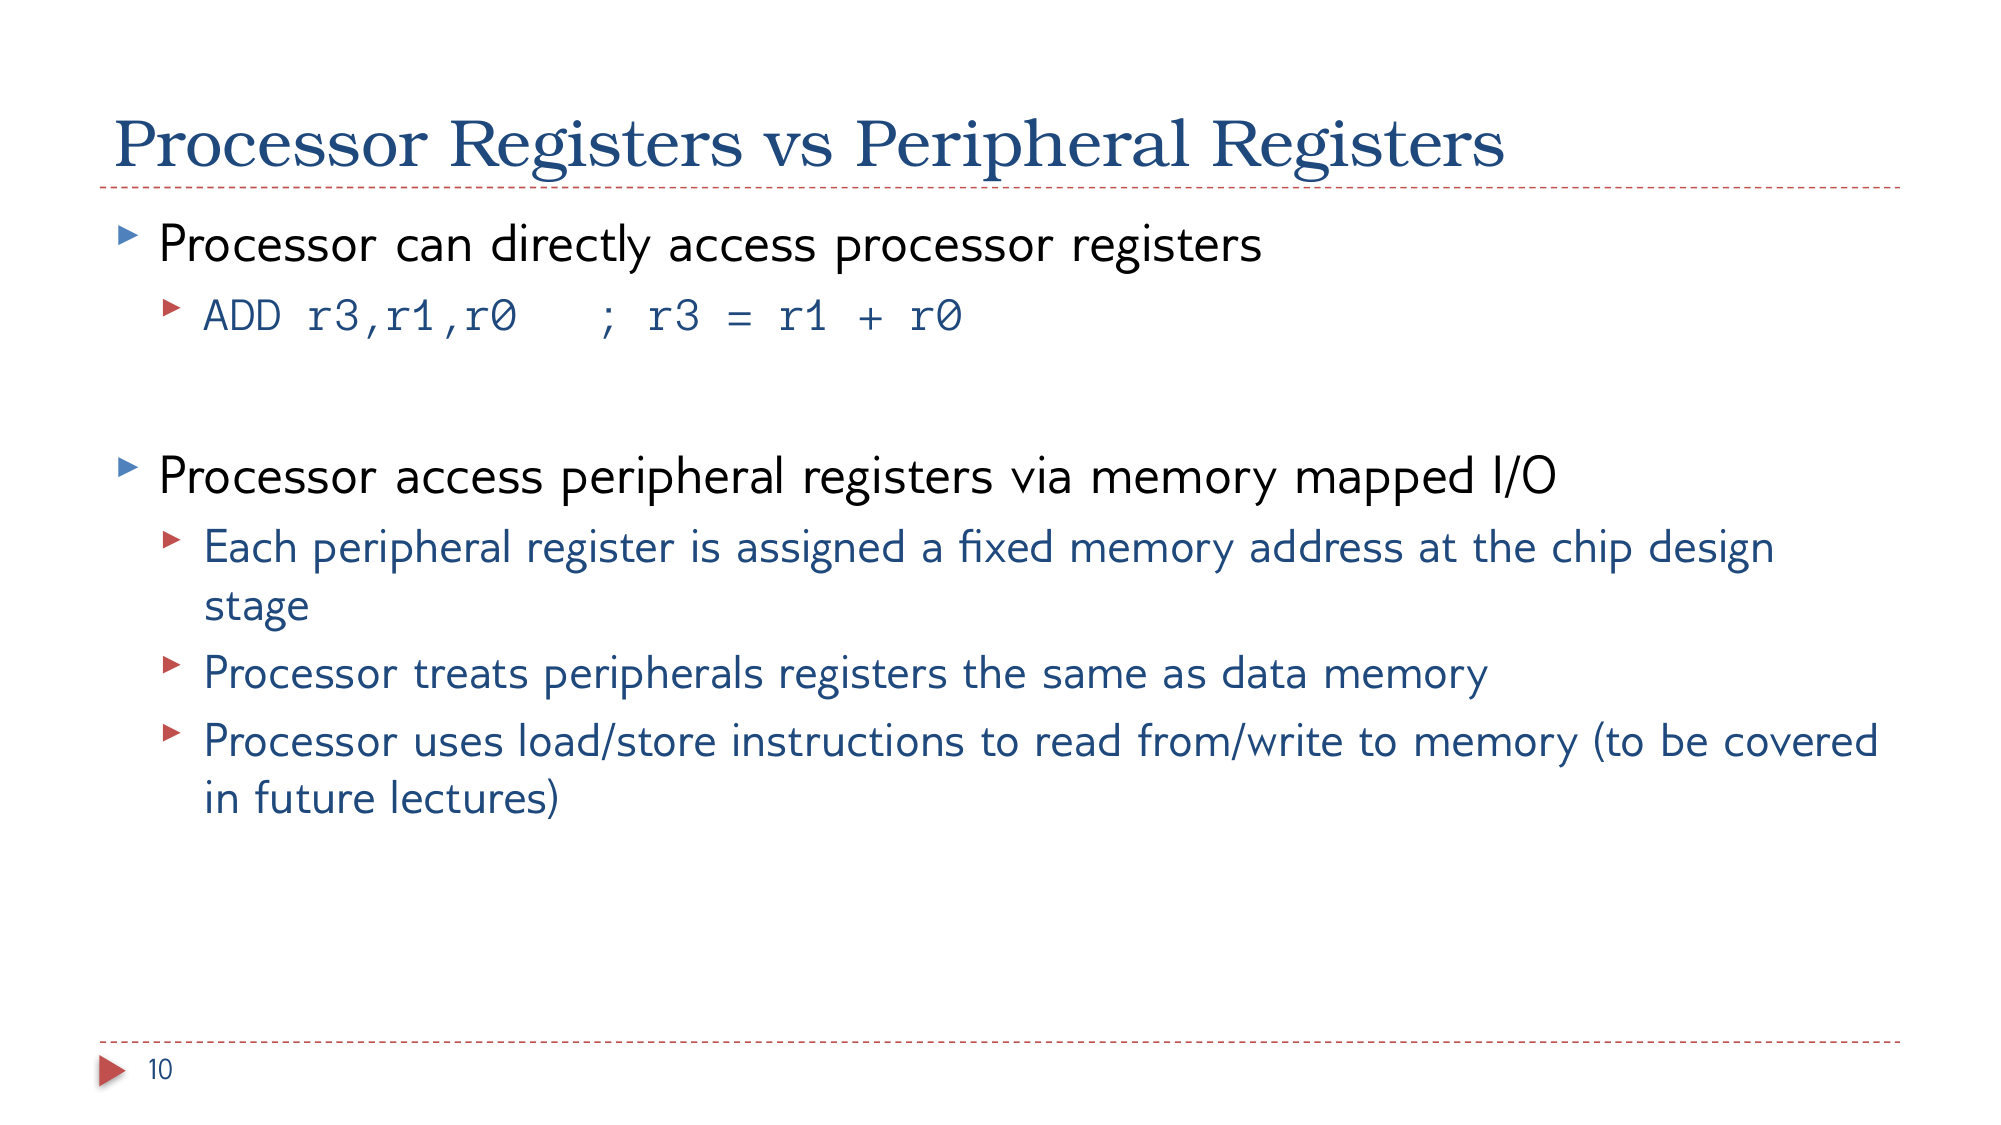

# Processor Registers vs Peripheral Registers
Processor can directly access processor registers
ADD r3,r1,r0   ; r3 = r1 + r0

Processor access peripheral registers via memory mapped I/O
Each peripheral register is assigned a fixed memory address at the chip design stage
Processor treats peripherals registers the same as data memory
Processor uses load/store instructions to read from/write to memory (to be covered in future lectures)
10